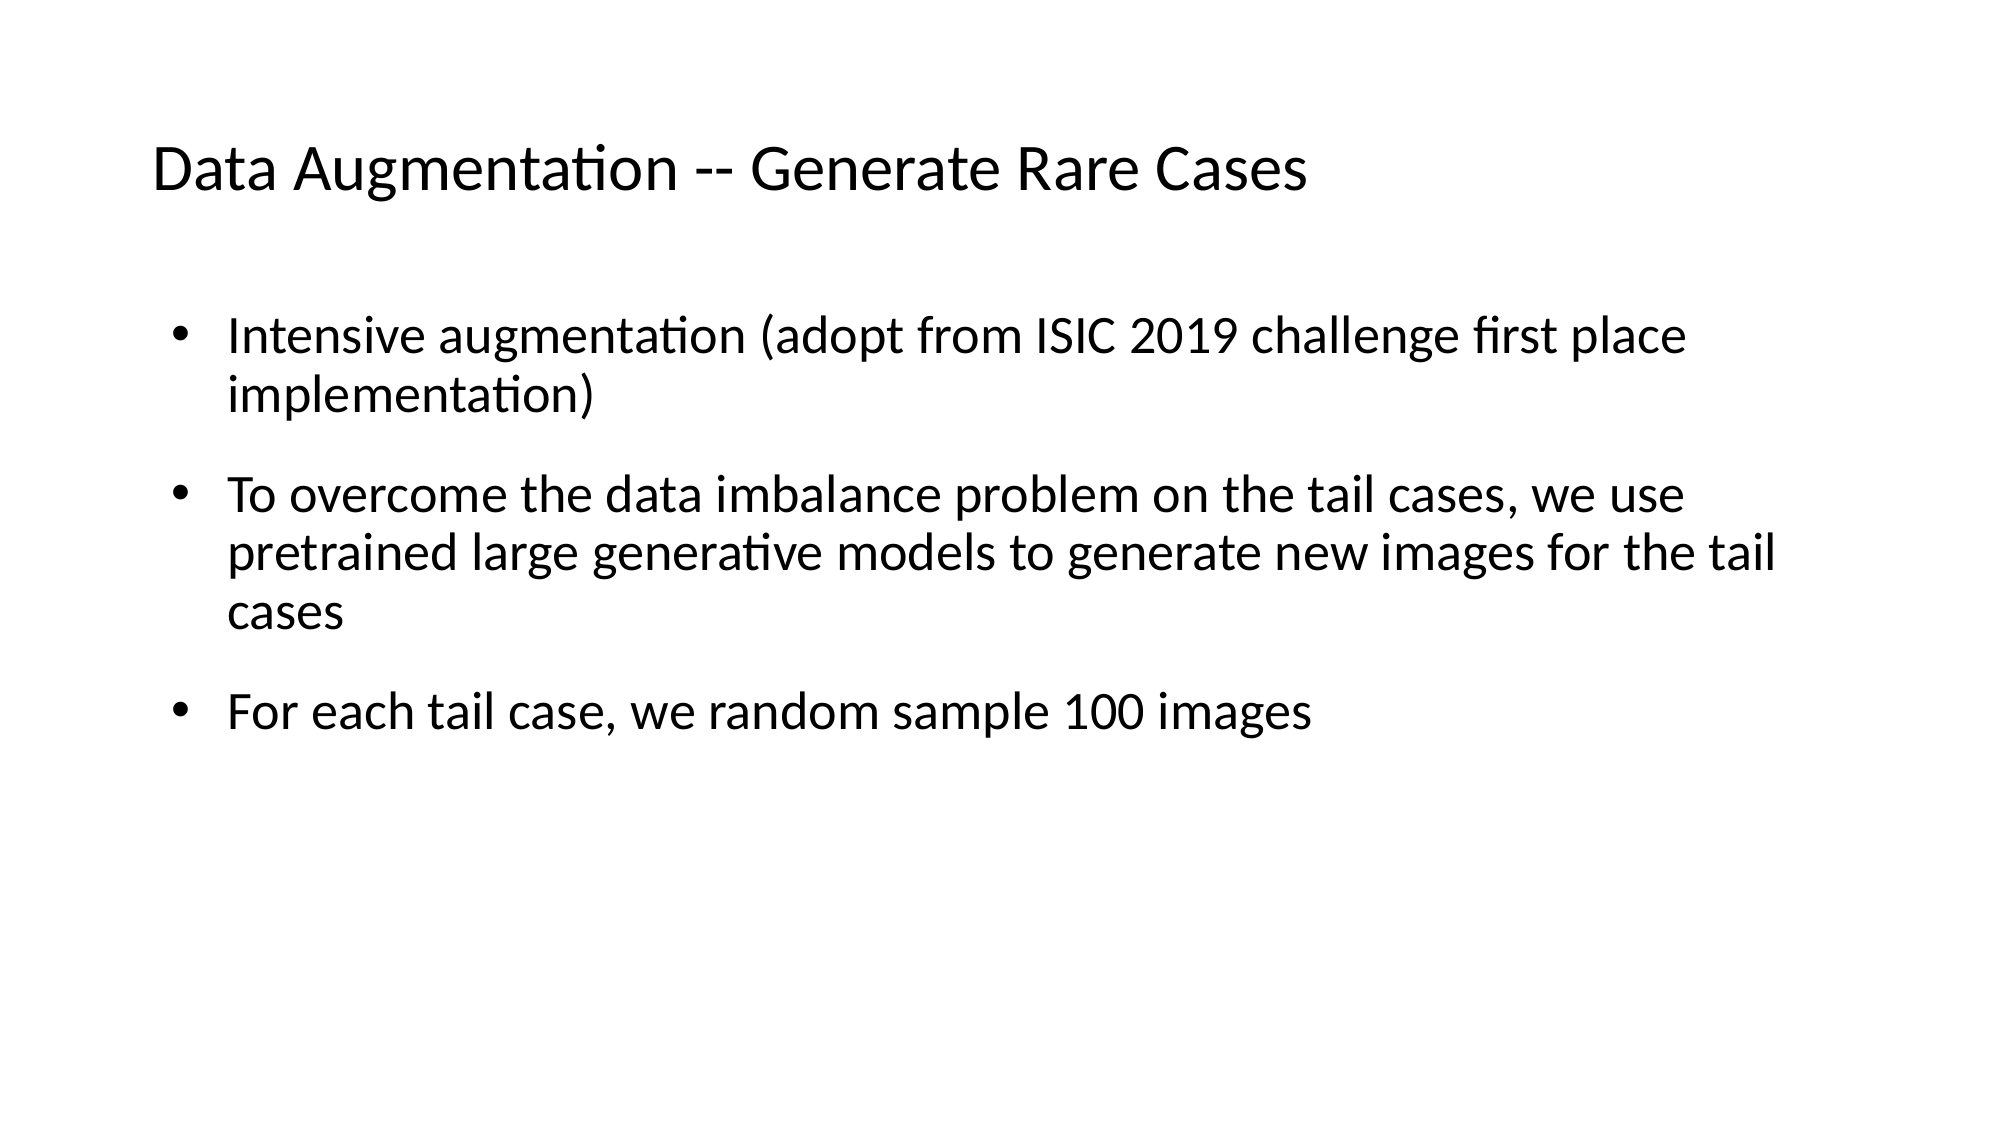

# Data Augmentation -- Generate Rare Cases
Intensive augmentation (adopt from ISIC 2019 challenge first place implementation)
To overcome the data imbalance problem on the tail cases, we use pretrained large generative models to generate new images for the tail cases
For each tail case, we random sample 100 images